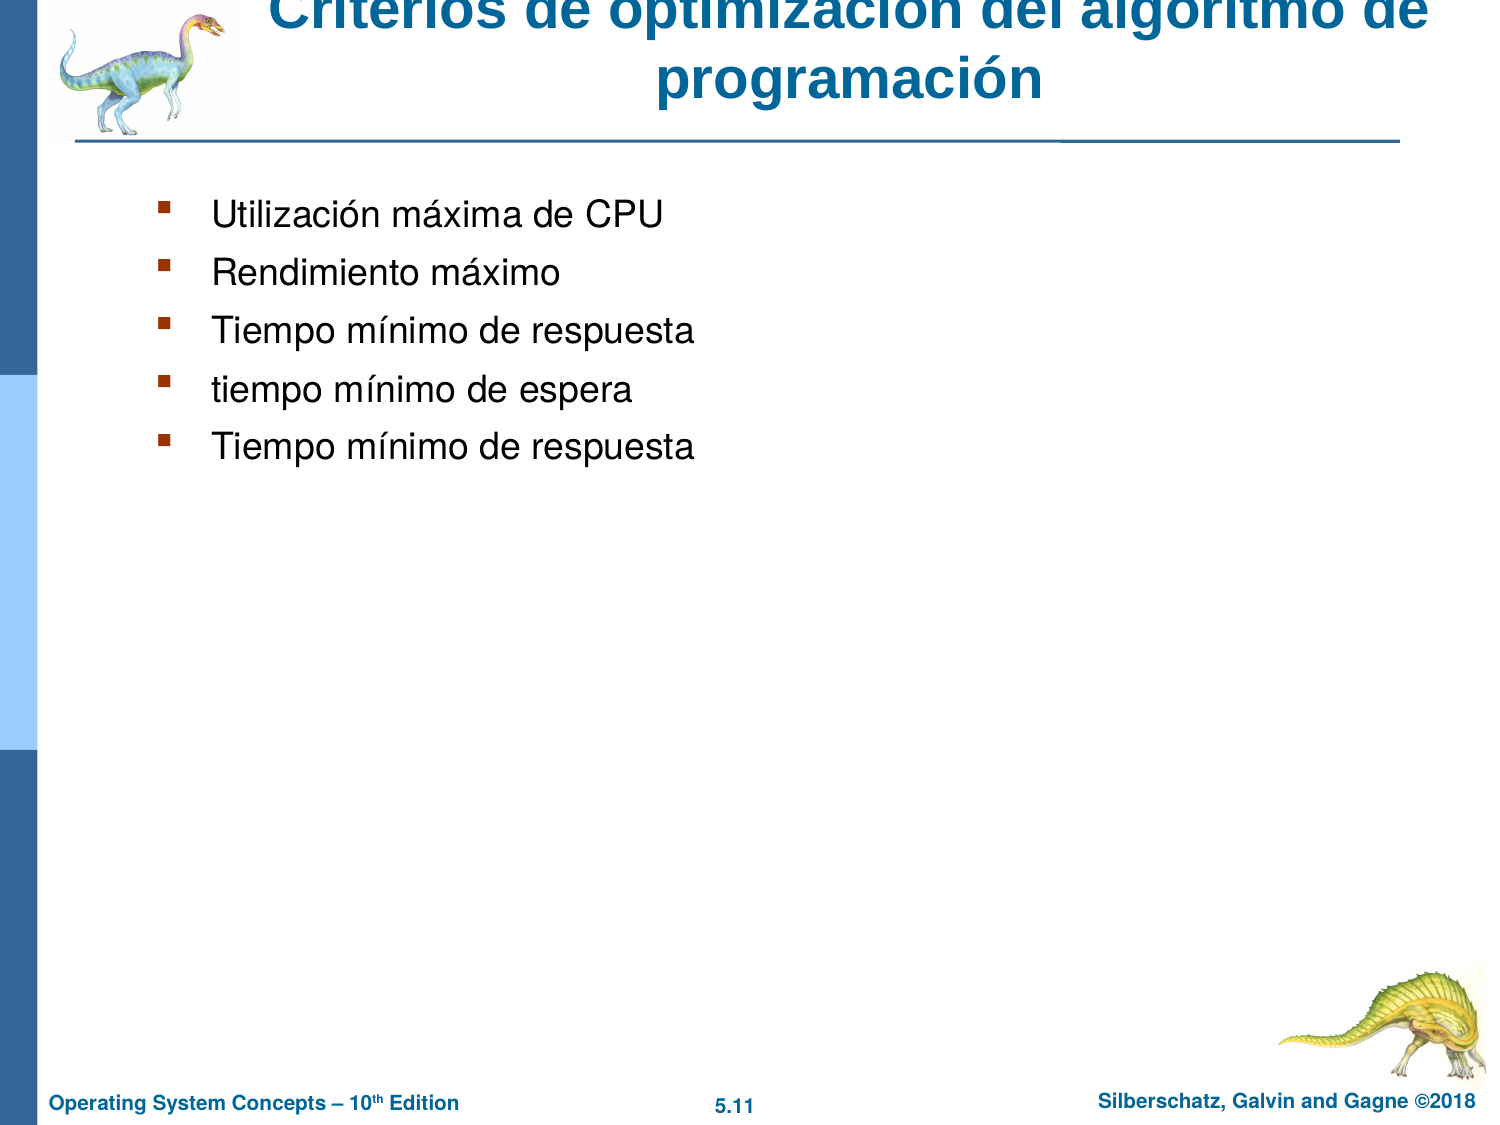

# Criterios de optimización del algoritmo de programación
Utilización máxima de CPU
Rendimiento máximo
Tiempo mínimo de respuesta
tiempo mínimo de espera
Tiempo mínimo de respuesta